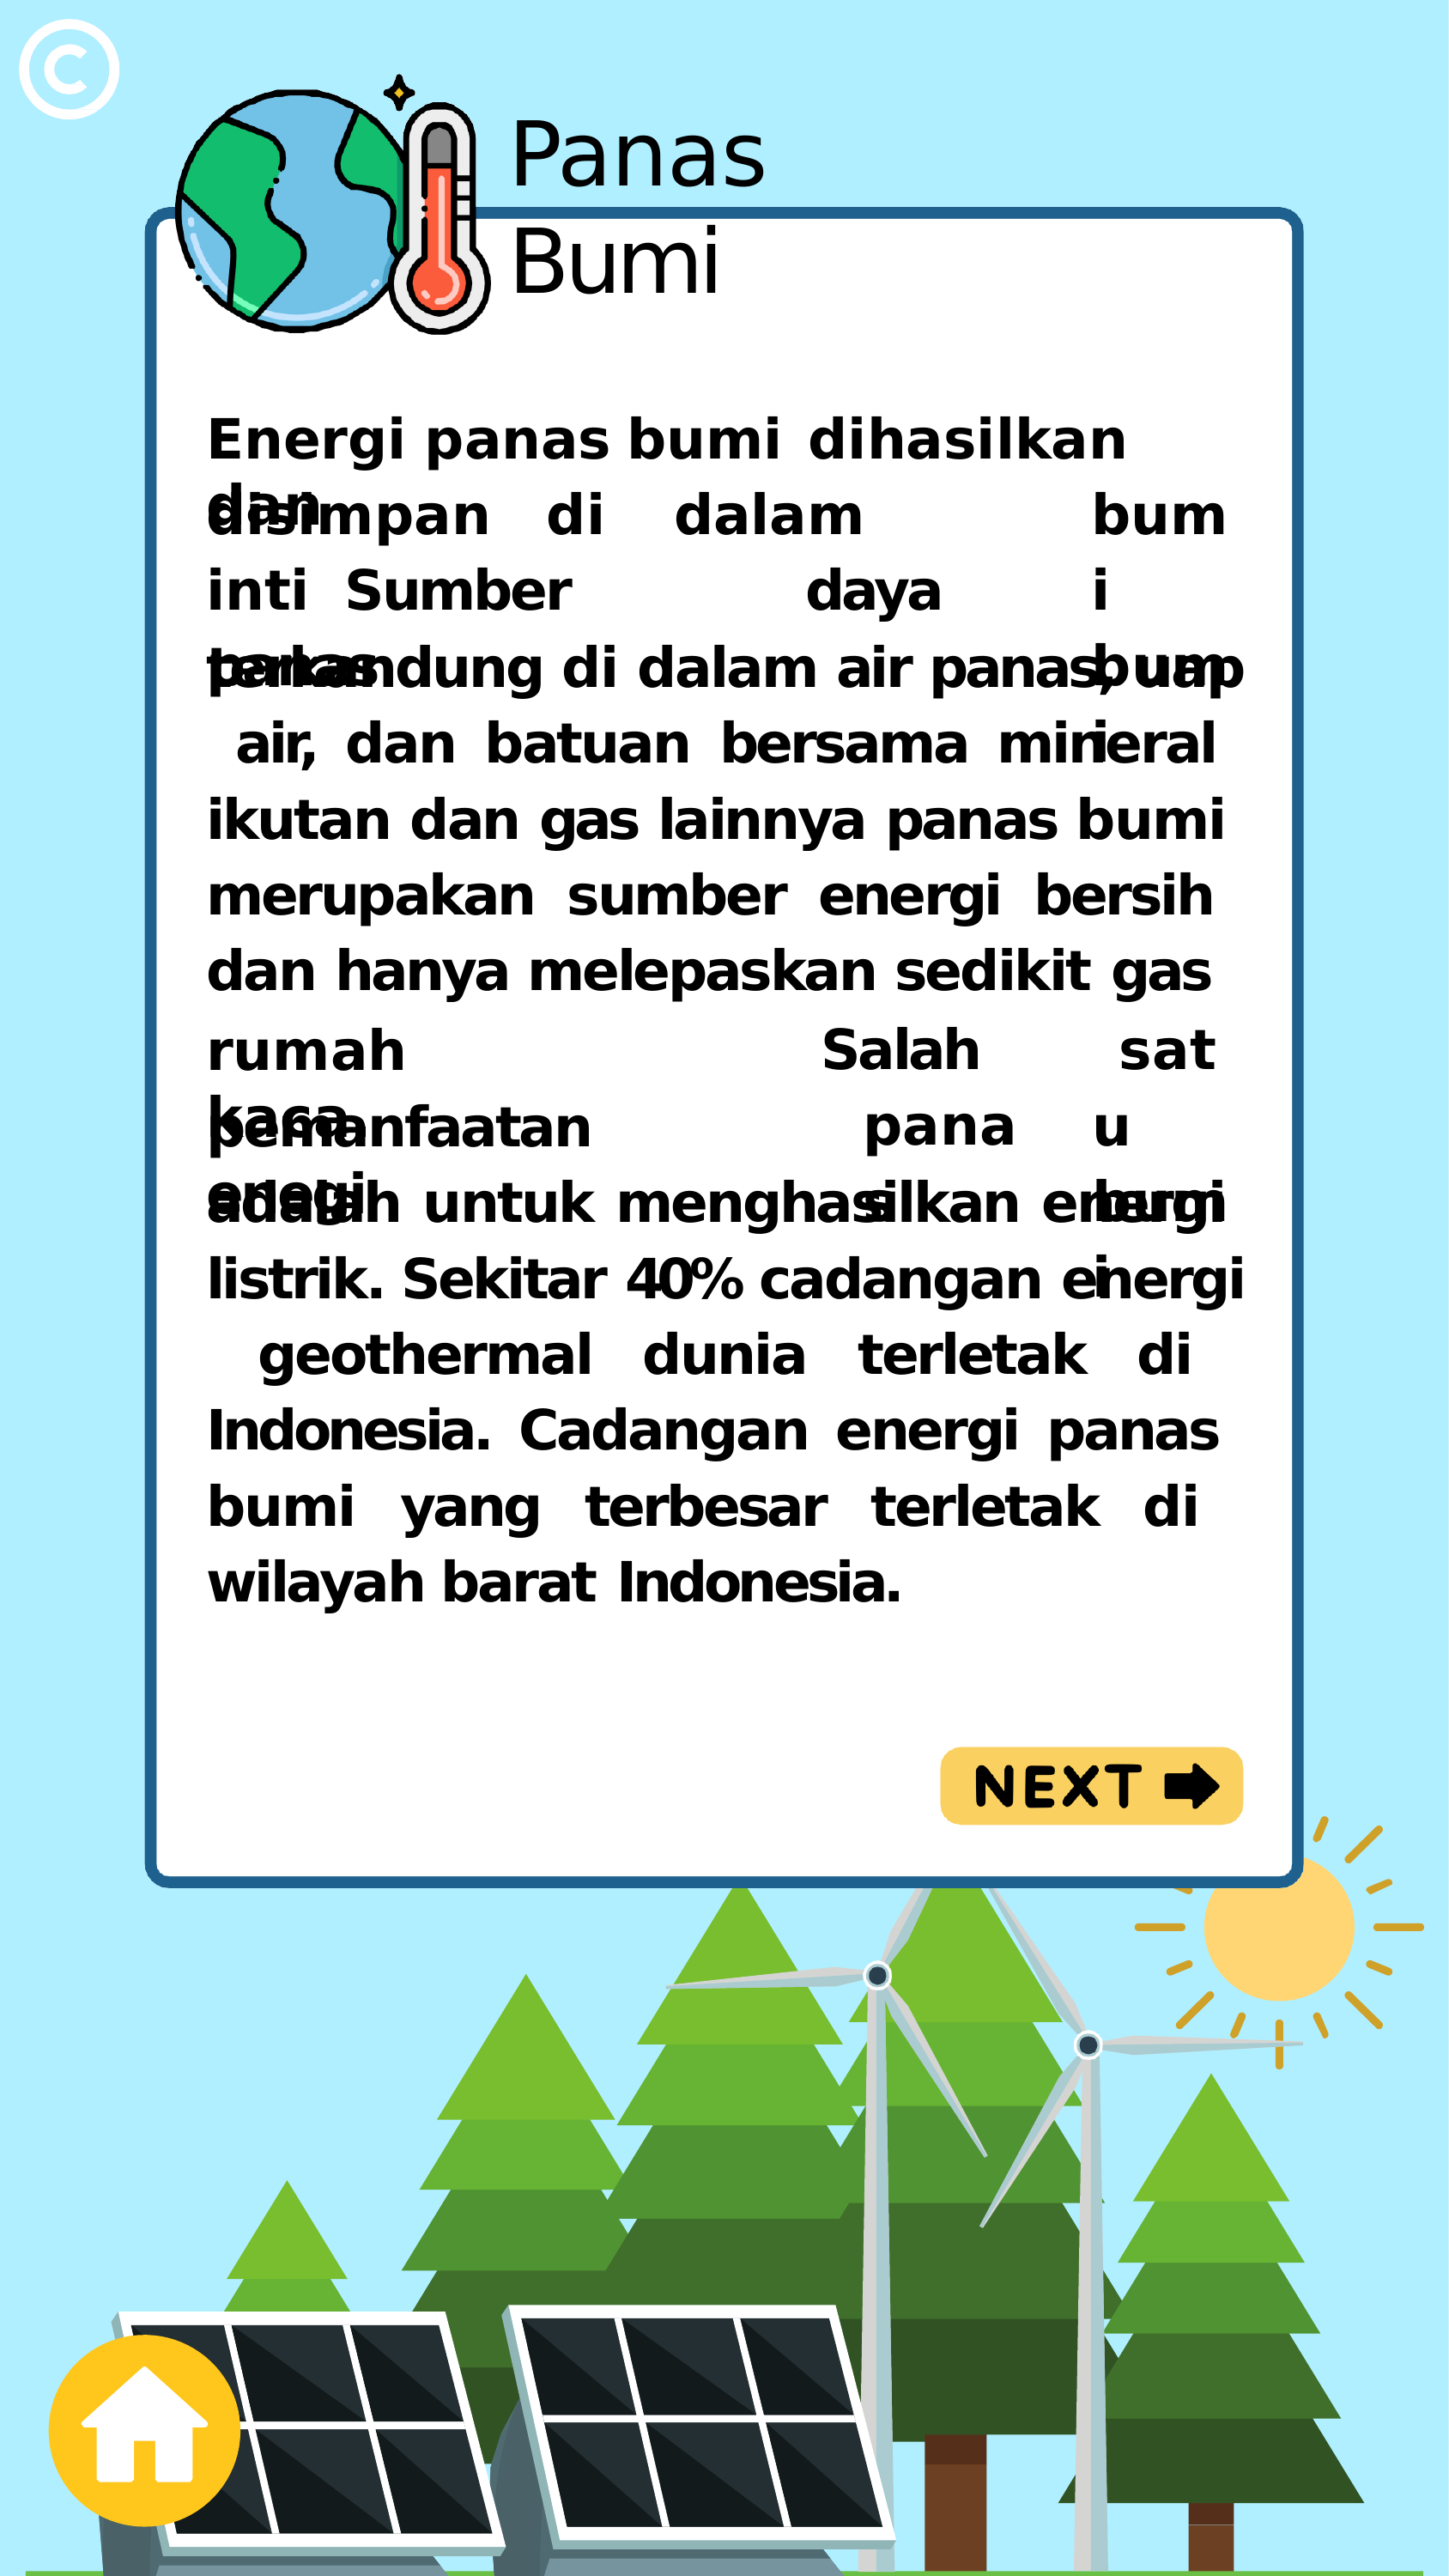

# Panas Bumi
Energi	panas	bumi	dihasilkan	dan
disimpan	di	dalam	inti  Sumber		daya	panas
bumi  bumi
terkandung di dalam air panas, uap  air, dan batuan bersama mineral  ikutan dan gas lainnya panas bumi  merupakan sumber energi bersih  dan hanya melepaskan sedikit gas
Salah  panas
satu  bumi
rumah	kaca.
pemanfaatan	enegi
adalah untuk menghasilkan energi  listrik. Sekitar 40% cadangan energi  geothermal dunia terletak di  Indonesia. Cadangan energi panas  bumi yang terbesar terletak di  wilayah barat Indonesia.